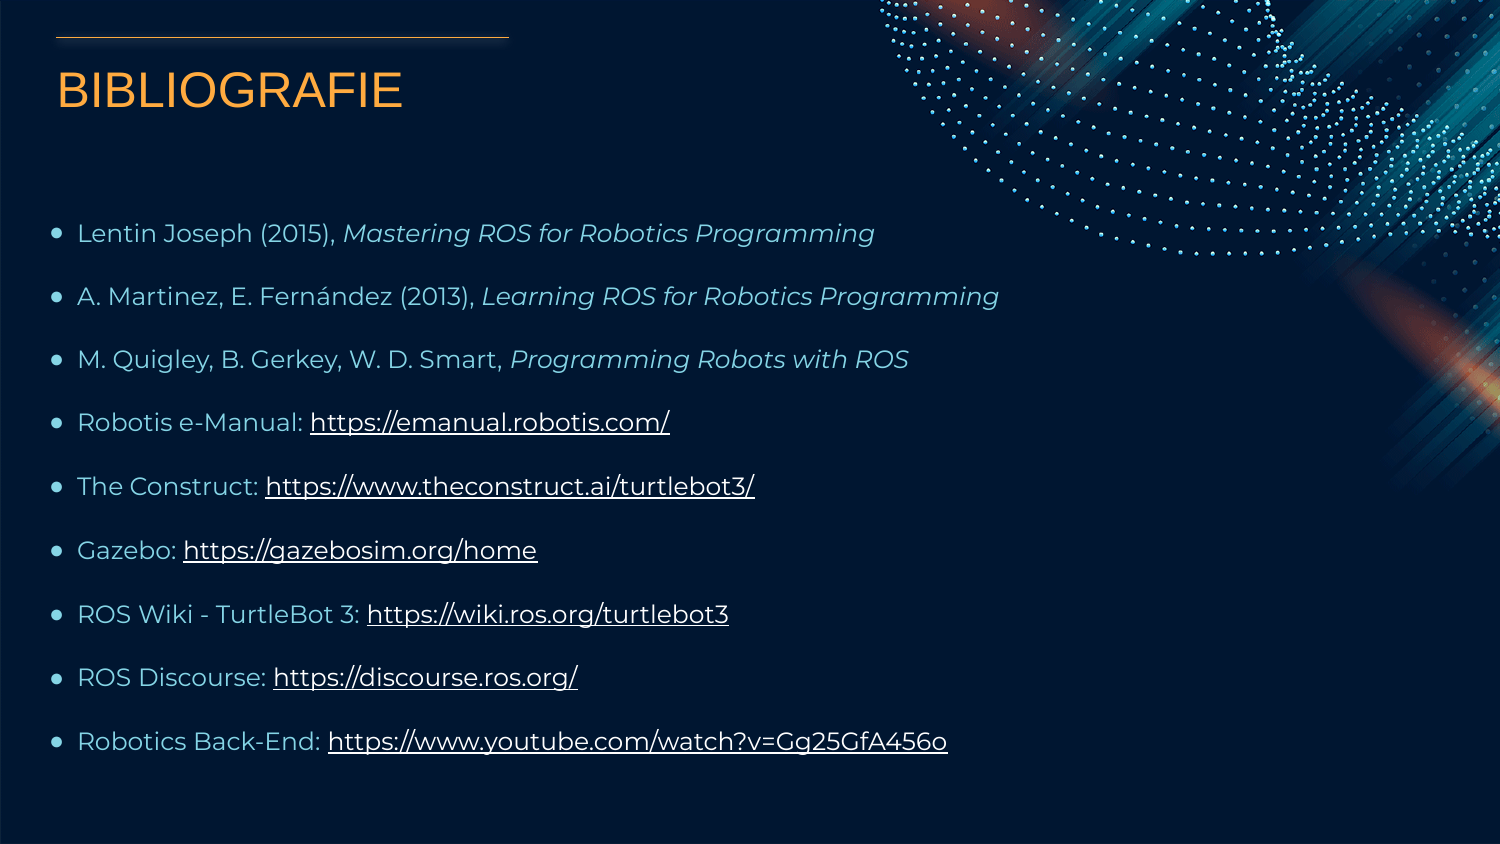

# BIBLIOGRAFIE
Lentin Joseph (2015), Mastering ROS for Robotics Programming
A. Martinez, E. Fernández (2013), Learning ROS for Robotics Programming
M. Quigley, B. Gerkey, W. D. Smart, Programming Robots with ROS
Robotis e-Manual: https://emanual.robotis.com/
The Construct: https://www.theconstruct.ai/turtlebot3/
Gazebo: https://gazebosim.org/home
ROS Wiki - TurtleBot 3: https://wiki.ros.org/turtlebot3
ROS Discourse: https://discourse.ros.org/
Robotics Back-End: https://www.youtube.com/watch?v=Gg25GfA456o